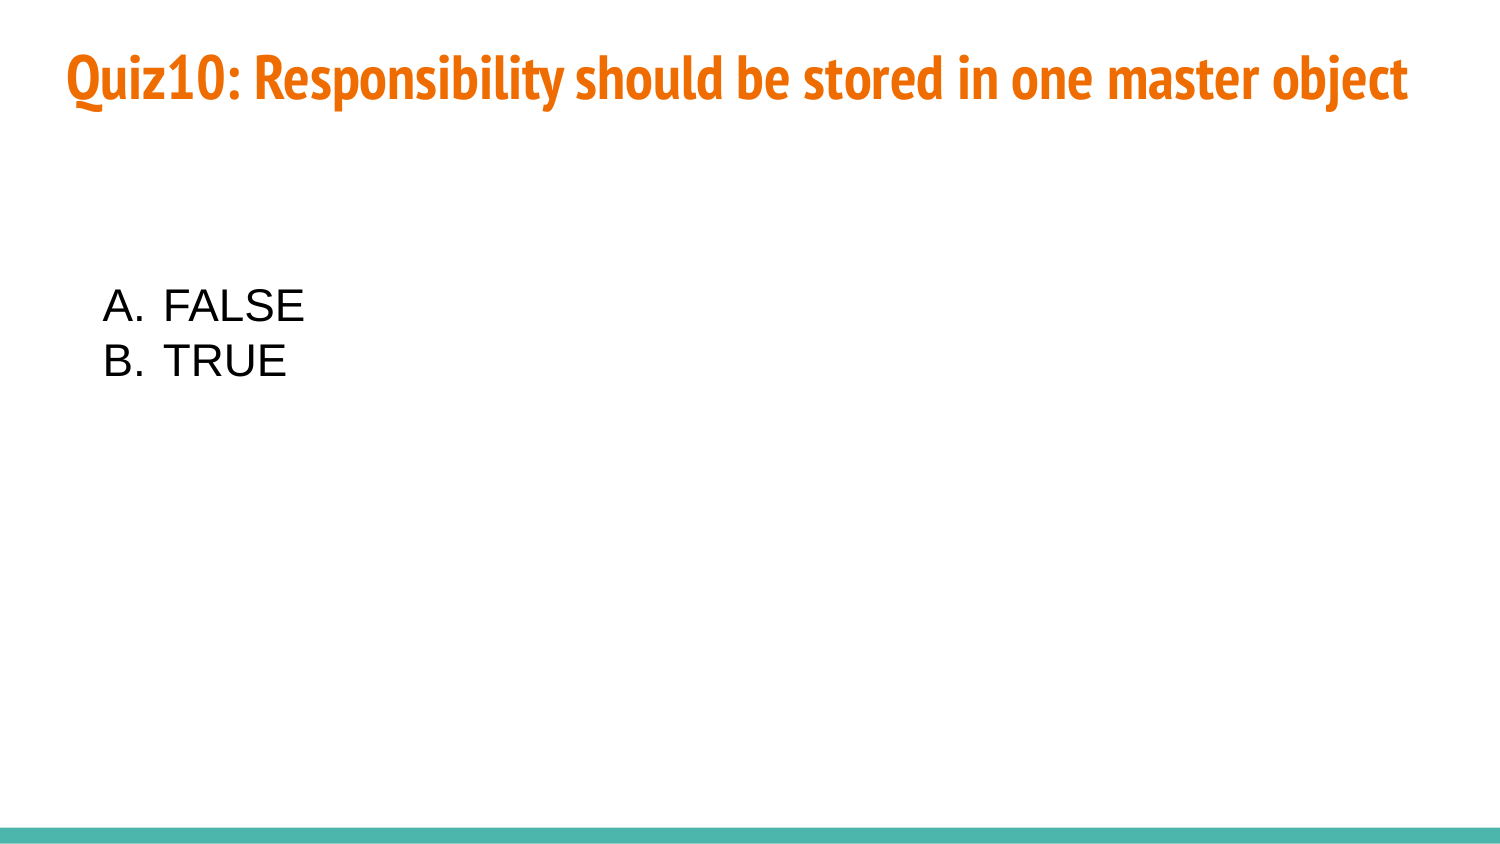

# Quiz10: Responsibility should be stored in one master object

FALSE
TRUE